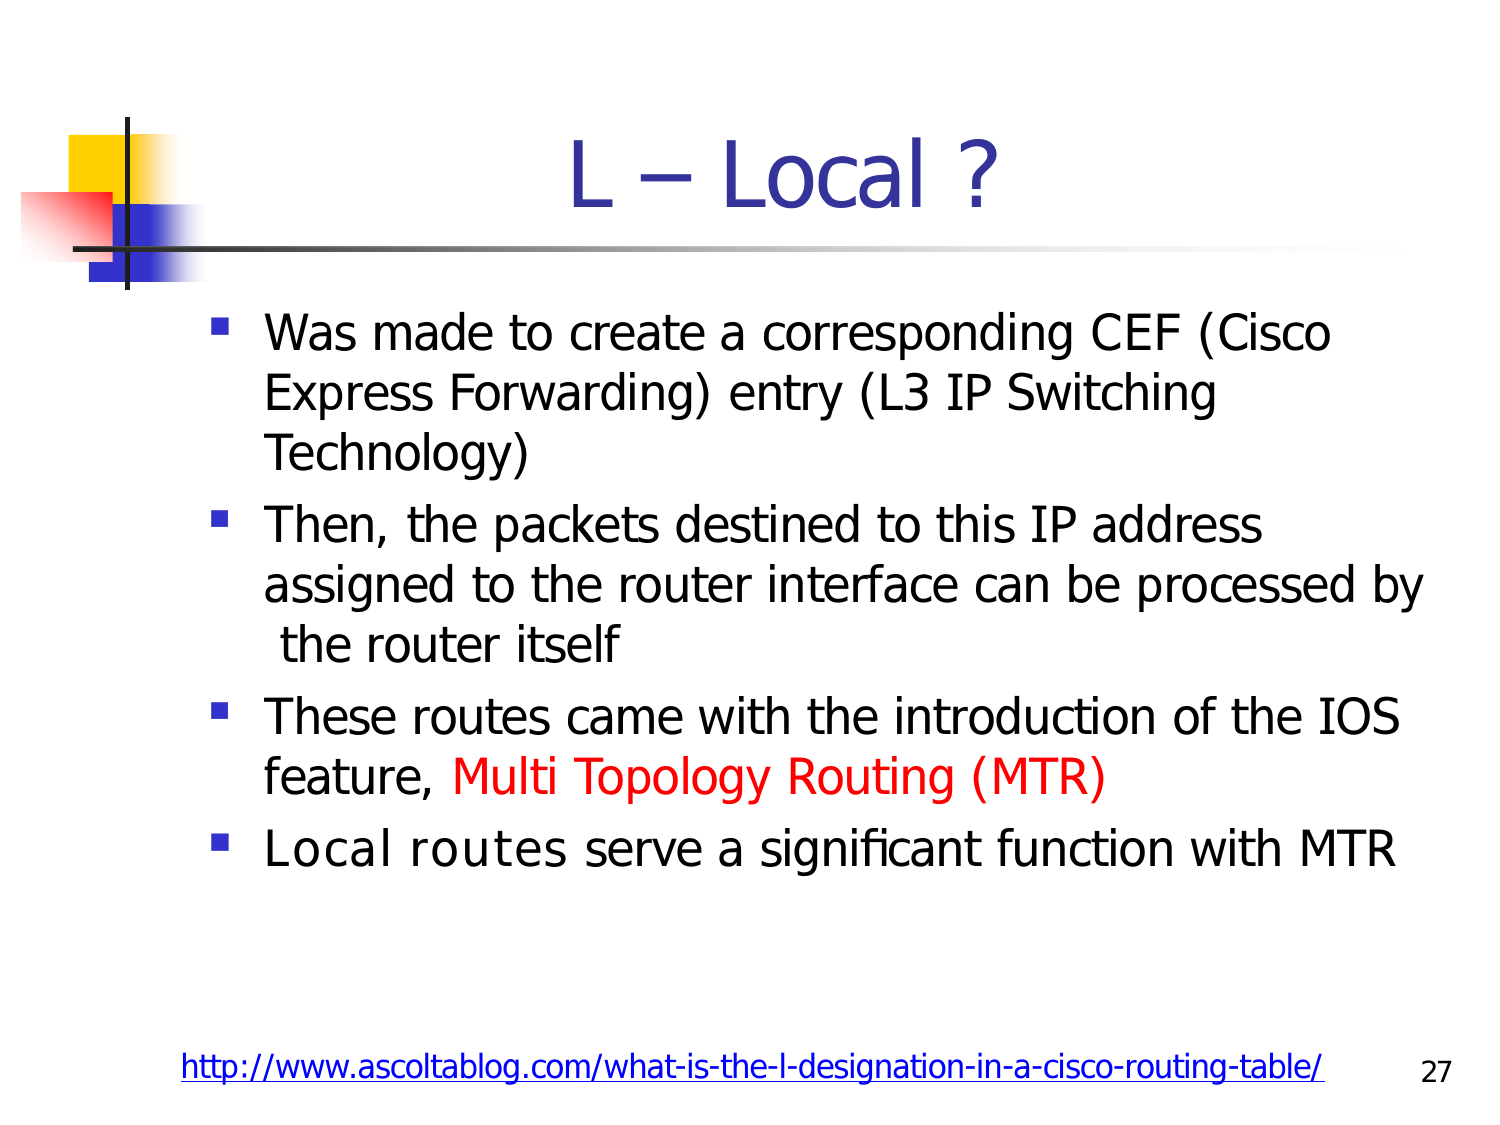

# L – Local ?
Was made to create a corresponding CEF (Cisco  Express Forwarding) entry (L3 IP Switching  Technology)
Then, the packets destined to this IP address  assigned to the router interface can be processed by  the router itself
These routes came with the introduction of the IOS  feature, Multi Topology Routing (MTR)
Local routes serve a significant function with MTR
http://www.ascoltablog.com/what-is-the-l-designation-in-a-cisco-routing-table/
27